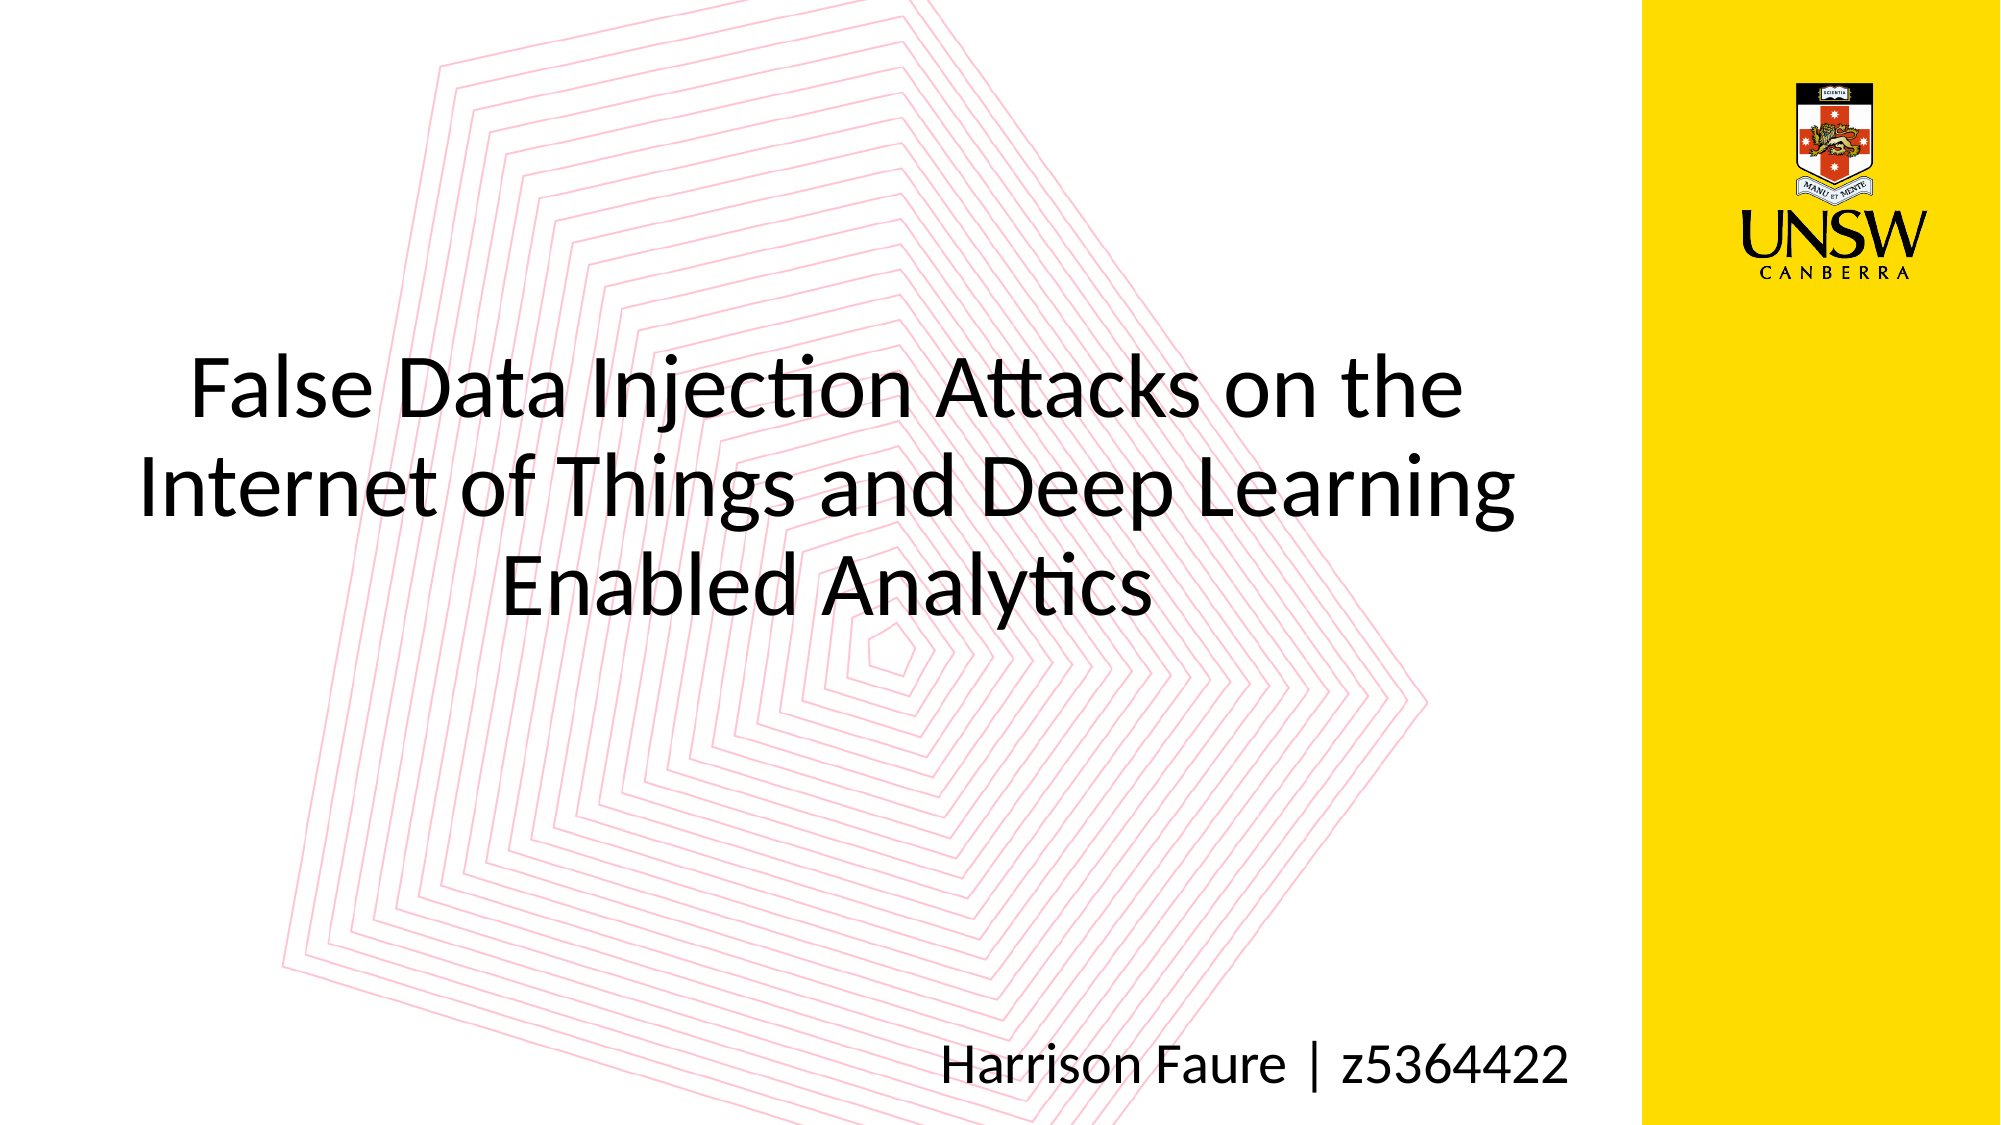

False Data Injection Attacks on the Internet of Things and Deep Learning Enabled Analytics
Harrison Faure | z5364422